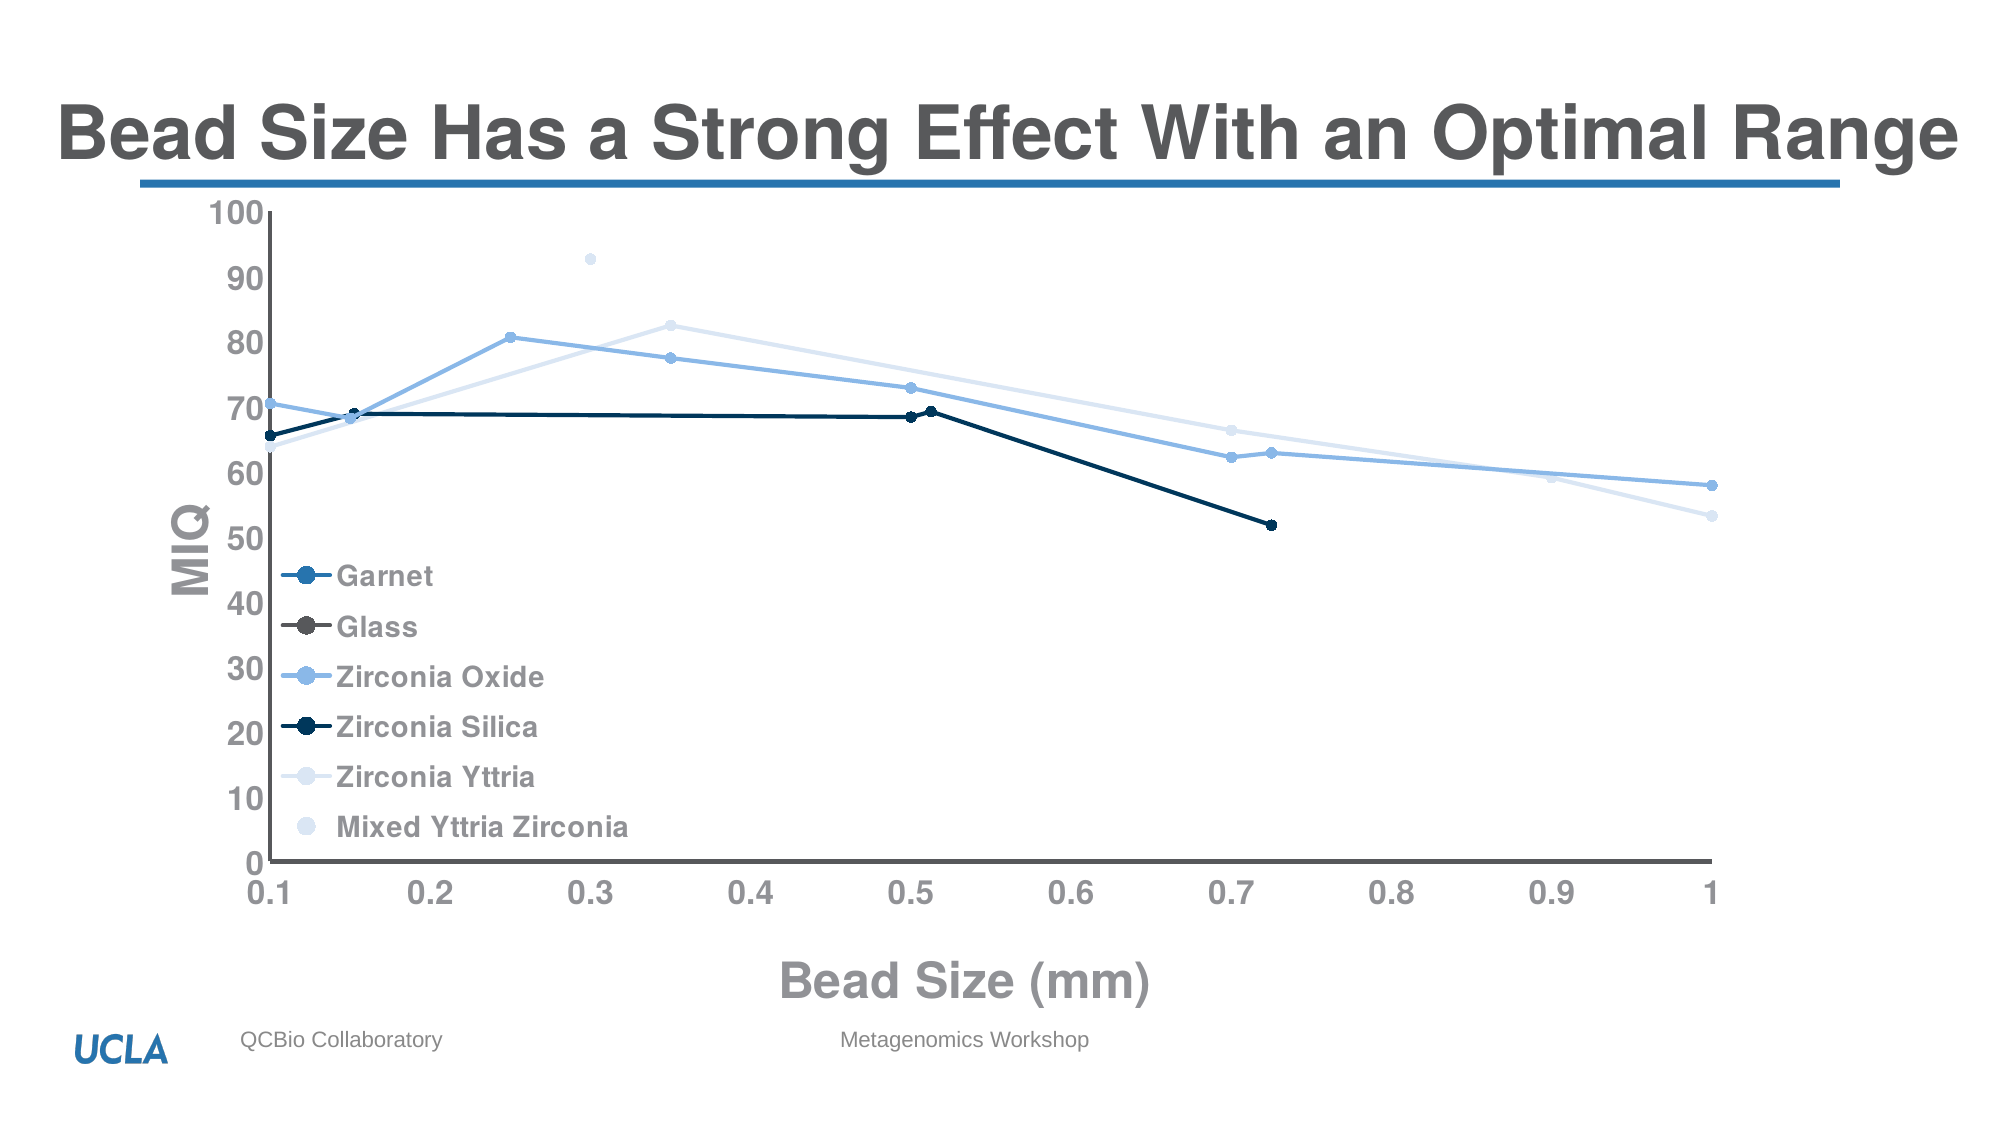

# Bead Size Has a Strong Effect With an Optimal Range

### Chart

| Category | Garnet | Glass | Zirconia Oxide | Zirconia Silica | Zirconia Yttria |  |
|---|---|---|---|---|---|---|